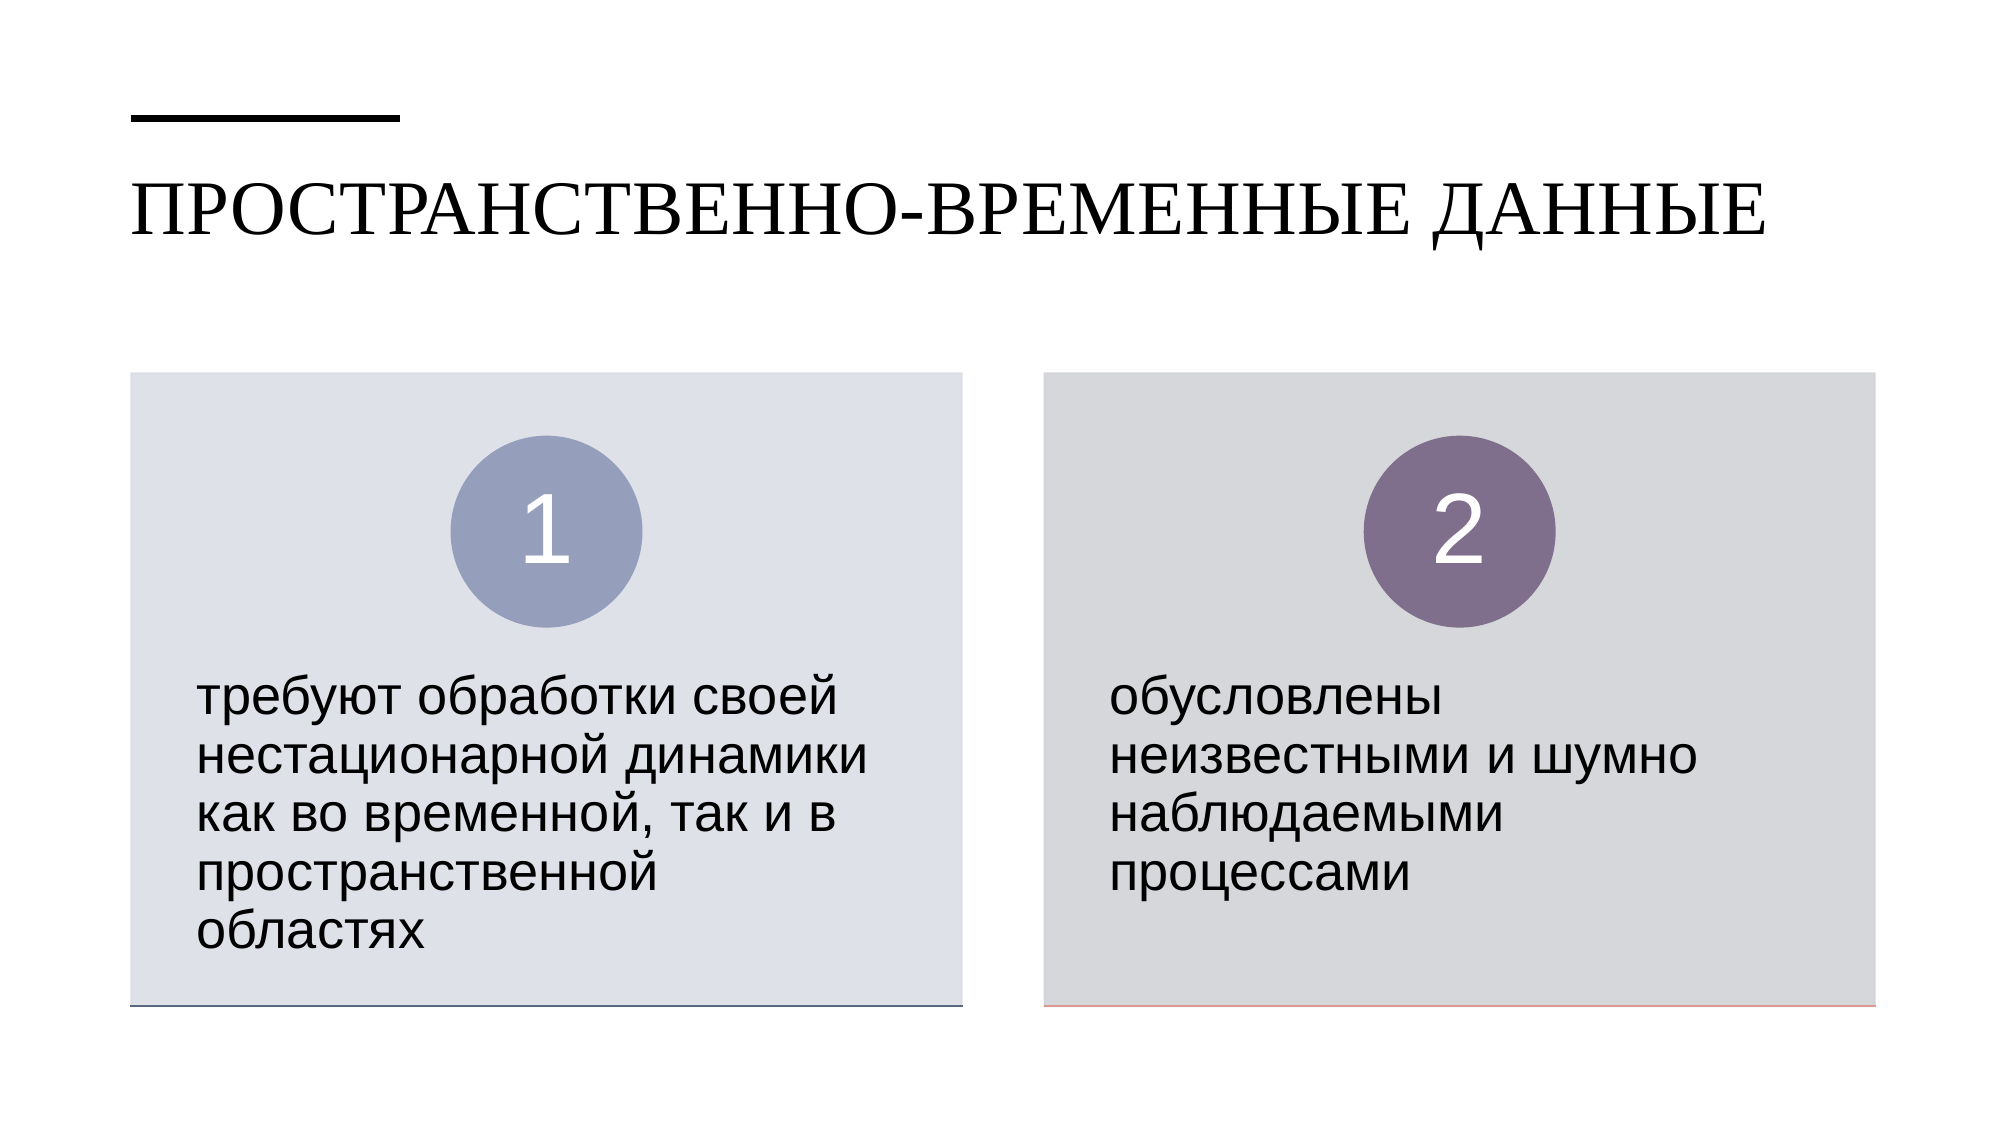

# пространственно-временные данные
требуют обработки своей нестационарной динамики как во временной, так и в пространственной областях
1
обусловлены неизвестными и шумно наблюдаемыми процессами
2